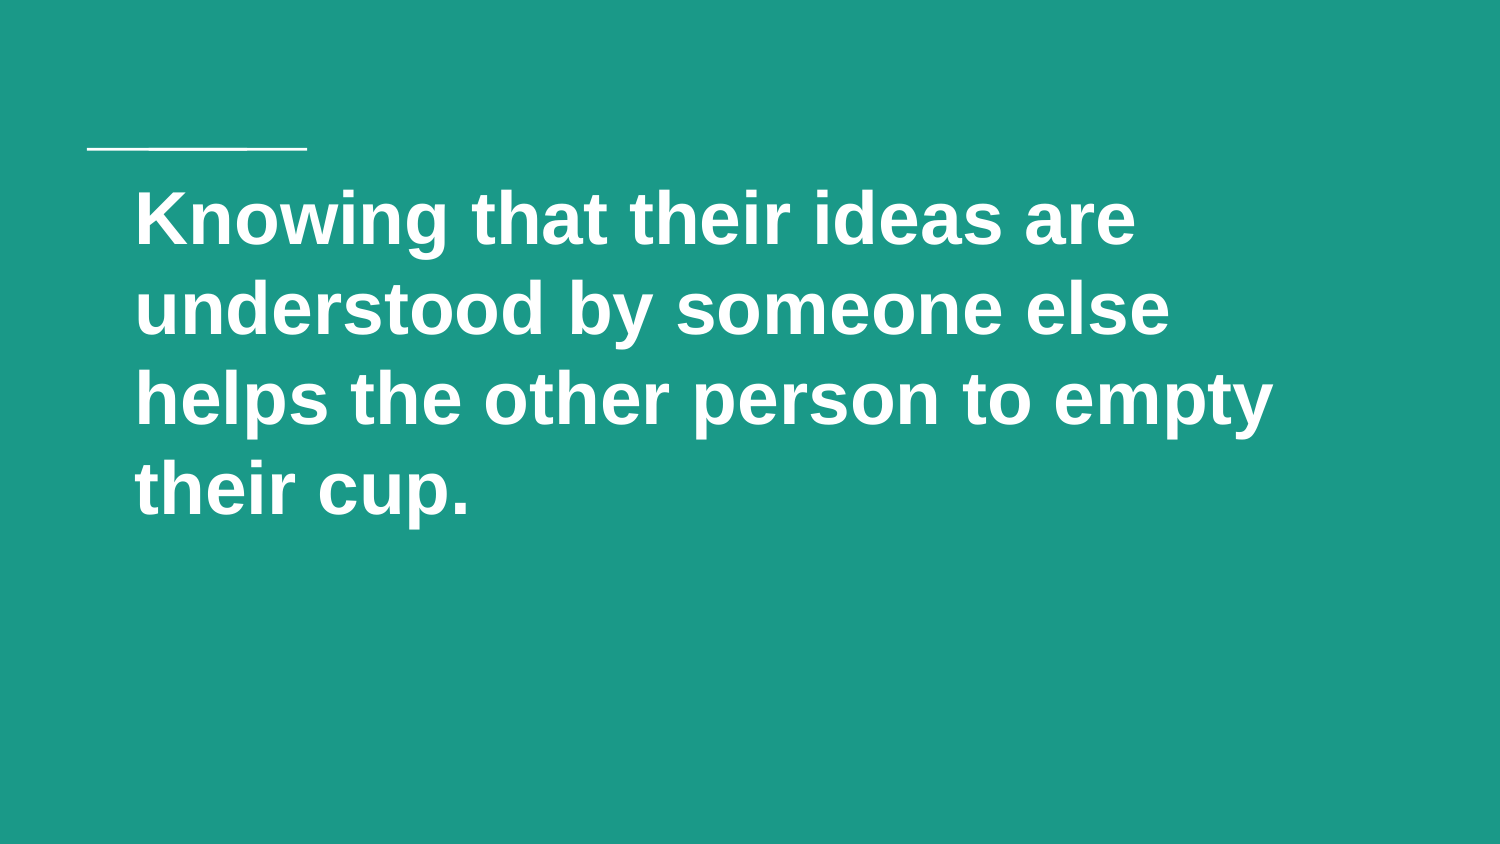

# Knowing that their ideas are understood by someone else helps the other person to empty their cup.